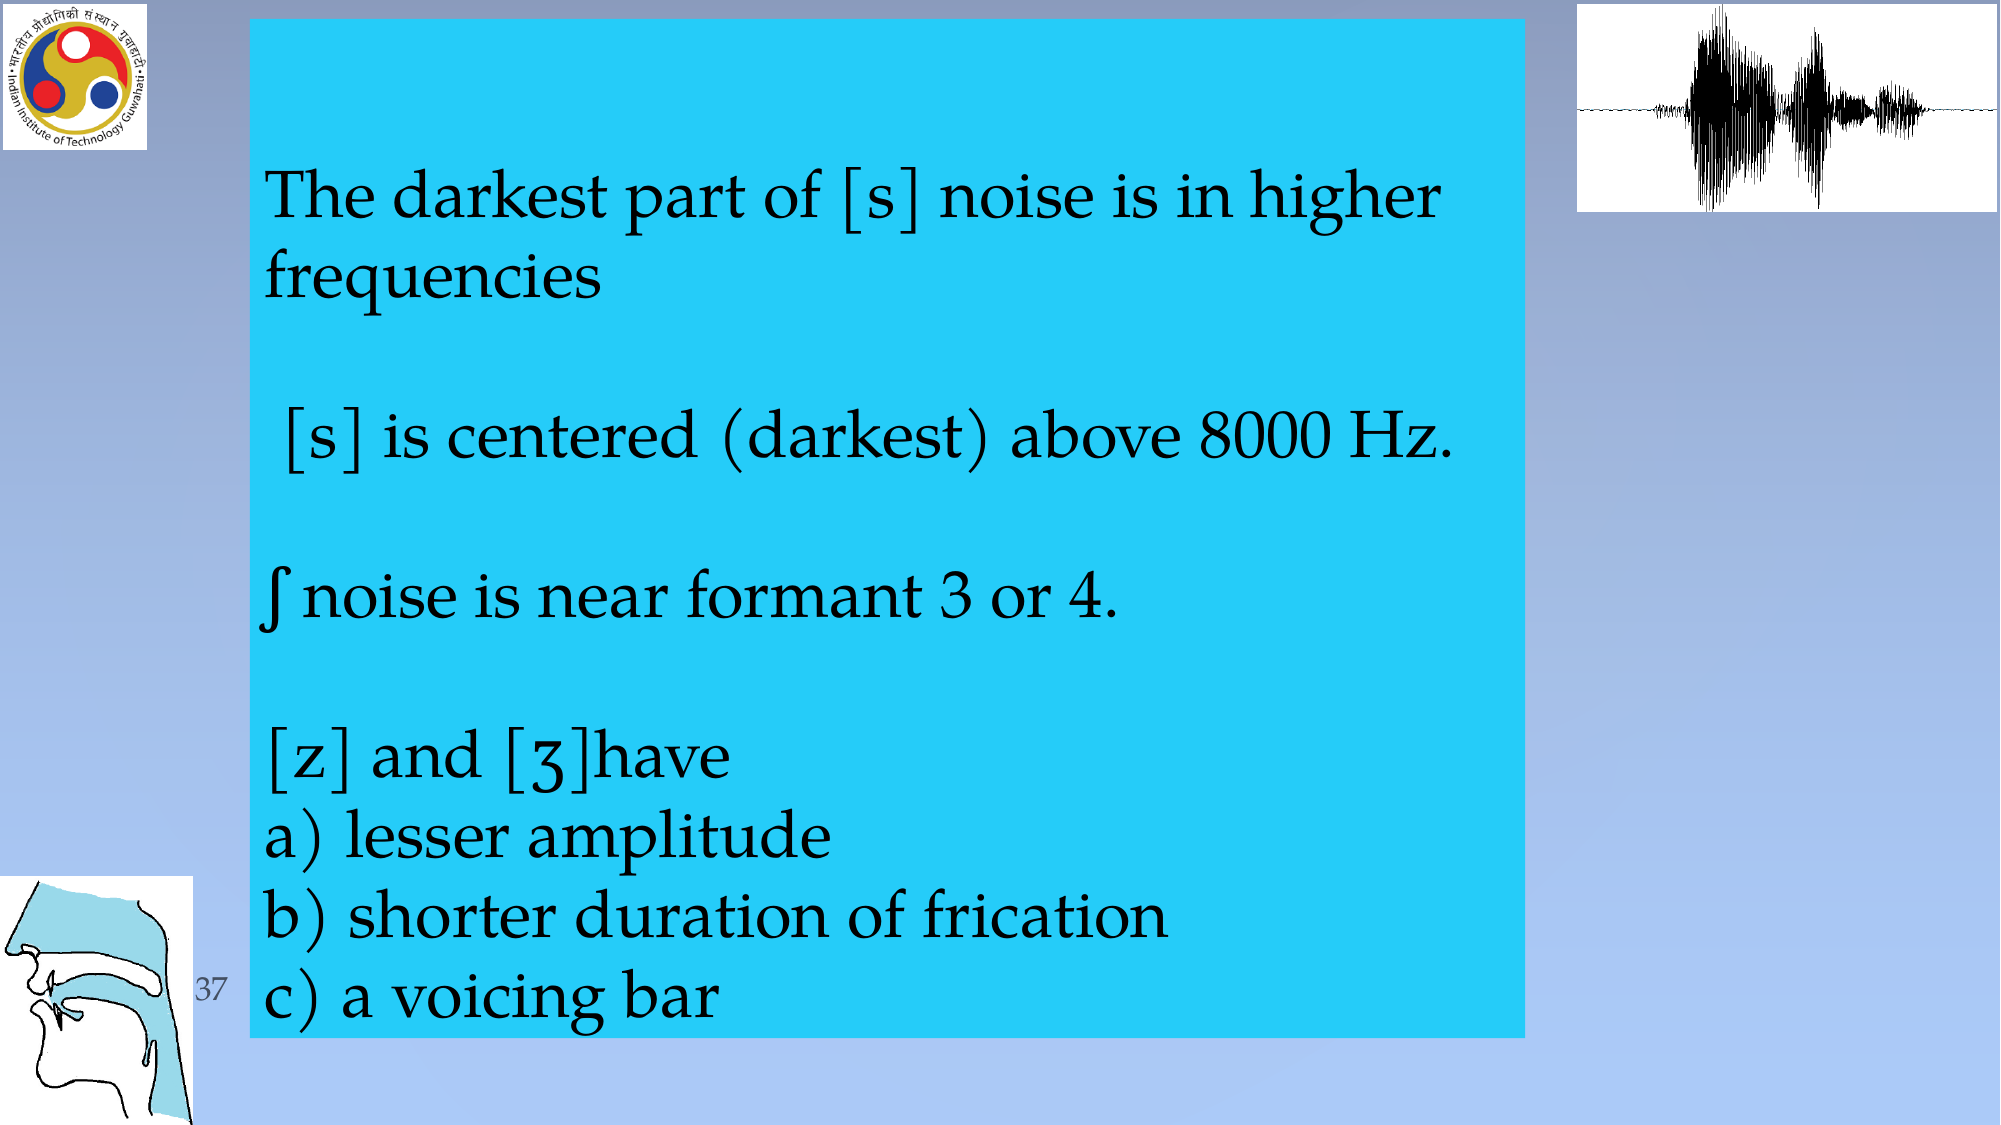

The darkest part of [s] noise is in higher frequencies

 [s] is centered (darkest) above 8000 Hz.

ʃ noise is near formant 3 or 4.

[z] and [ʒ]have
a) lesser amplitude
b) shorter duration of frication
c) a voicing bar
37